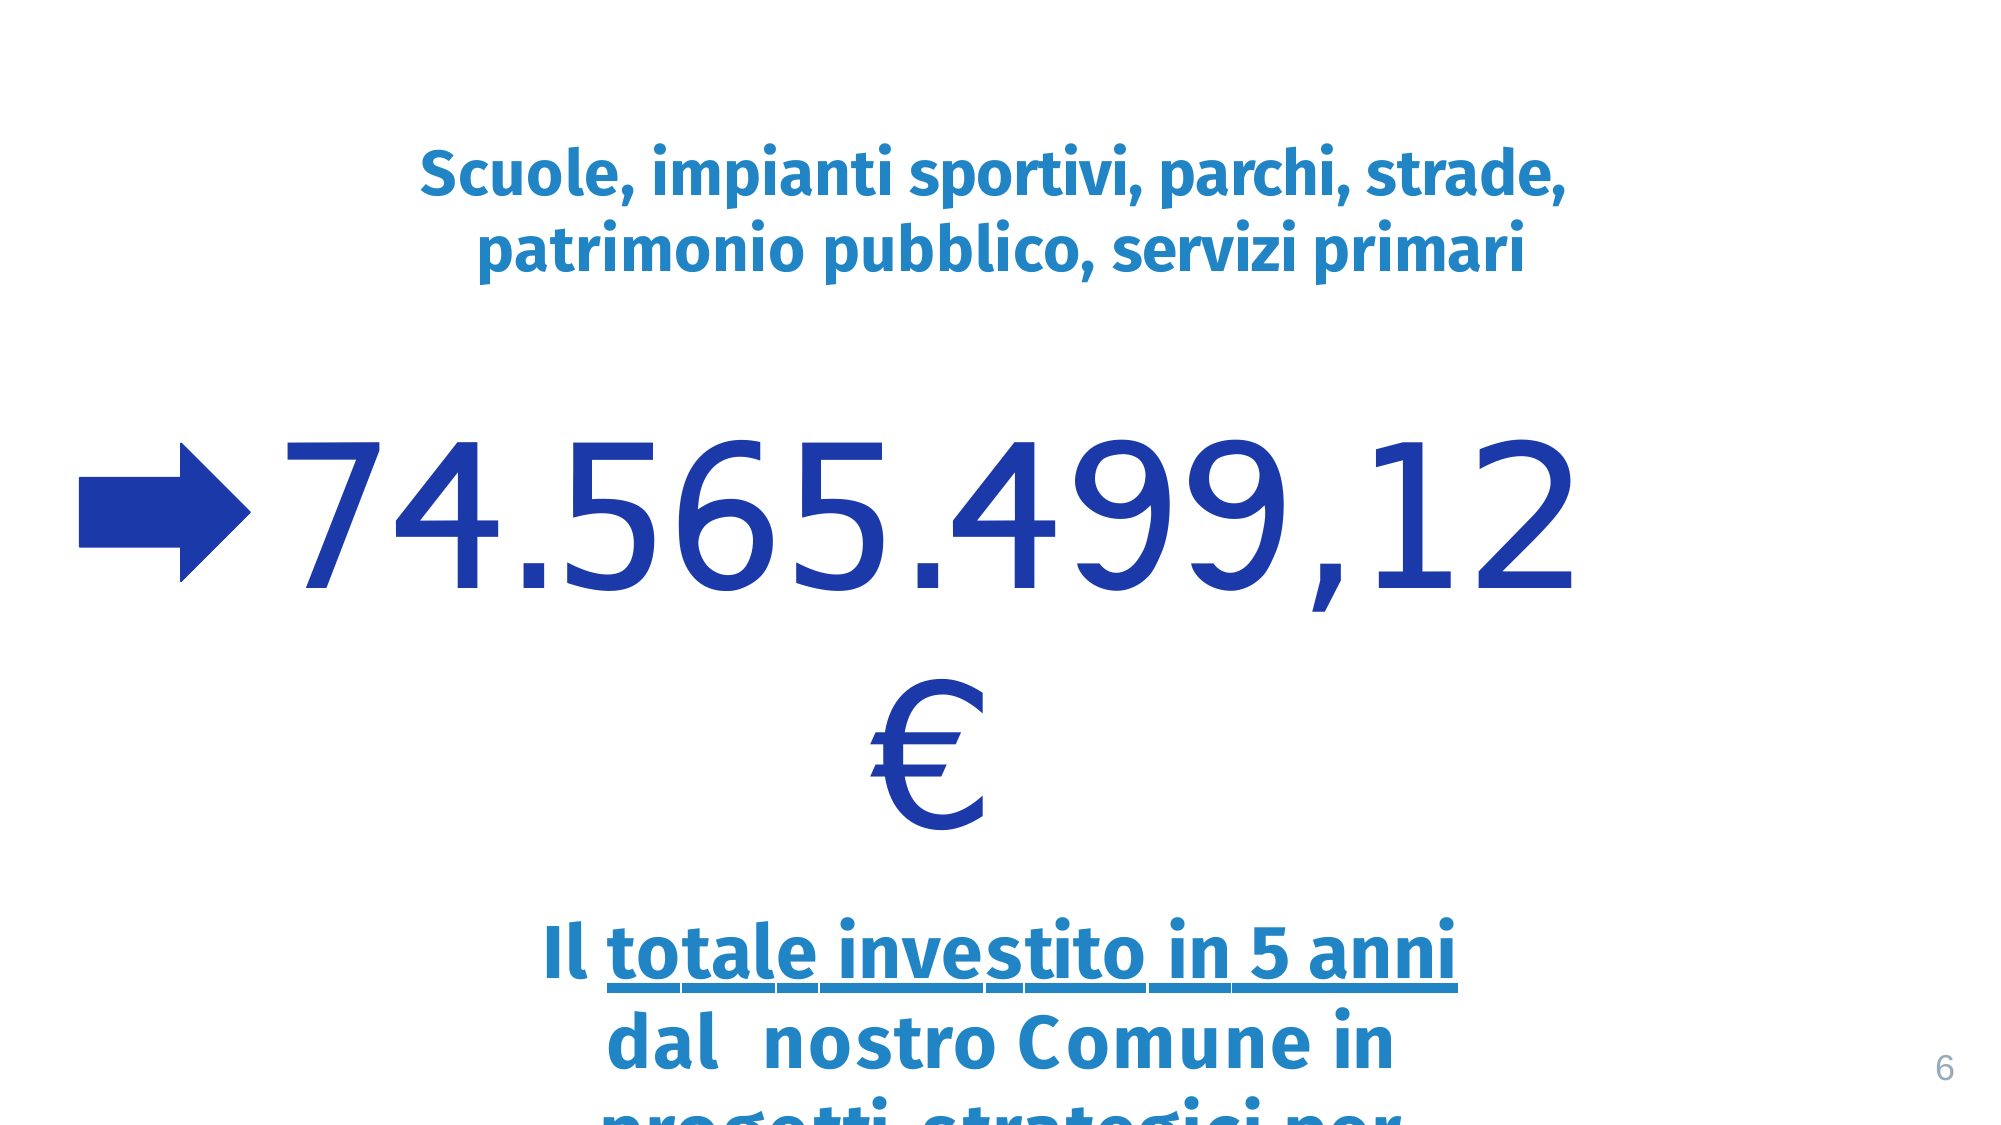

Scuole, impianti sportivi, parchi, strade,  patrimonio pubblico, servizi primari

74.565.499,12 €
Il totale investito in 5 anni dal  nostro Comune in progetti  strategici per Pistoia

6